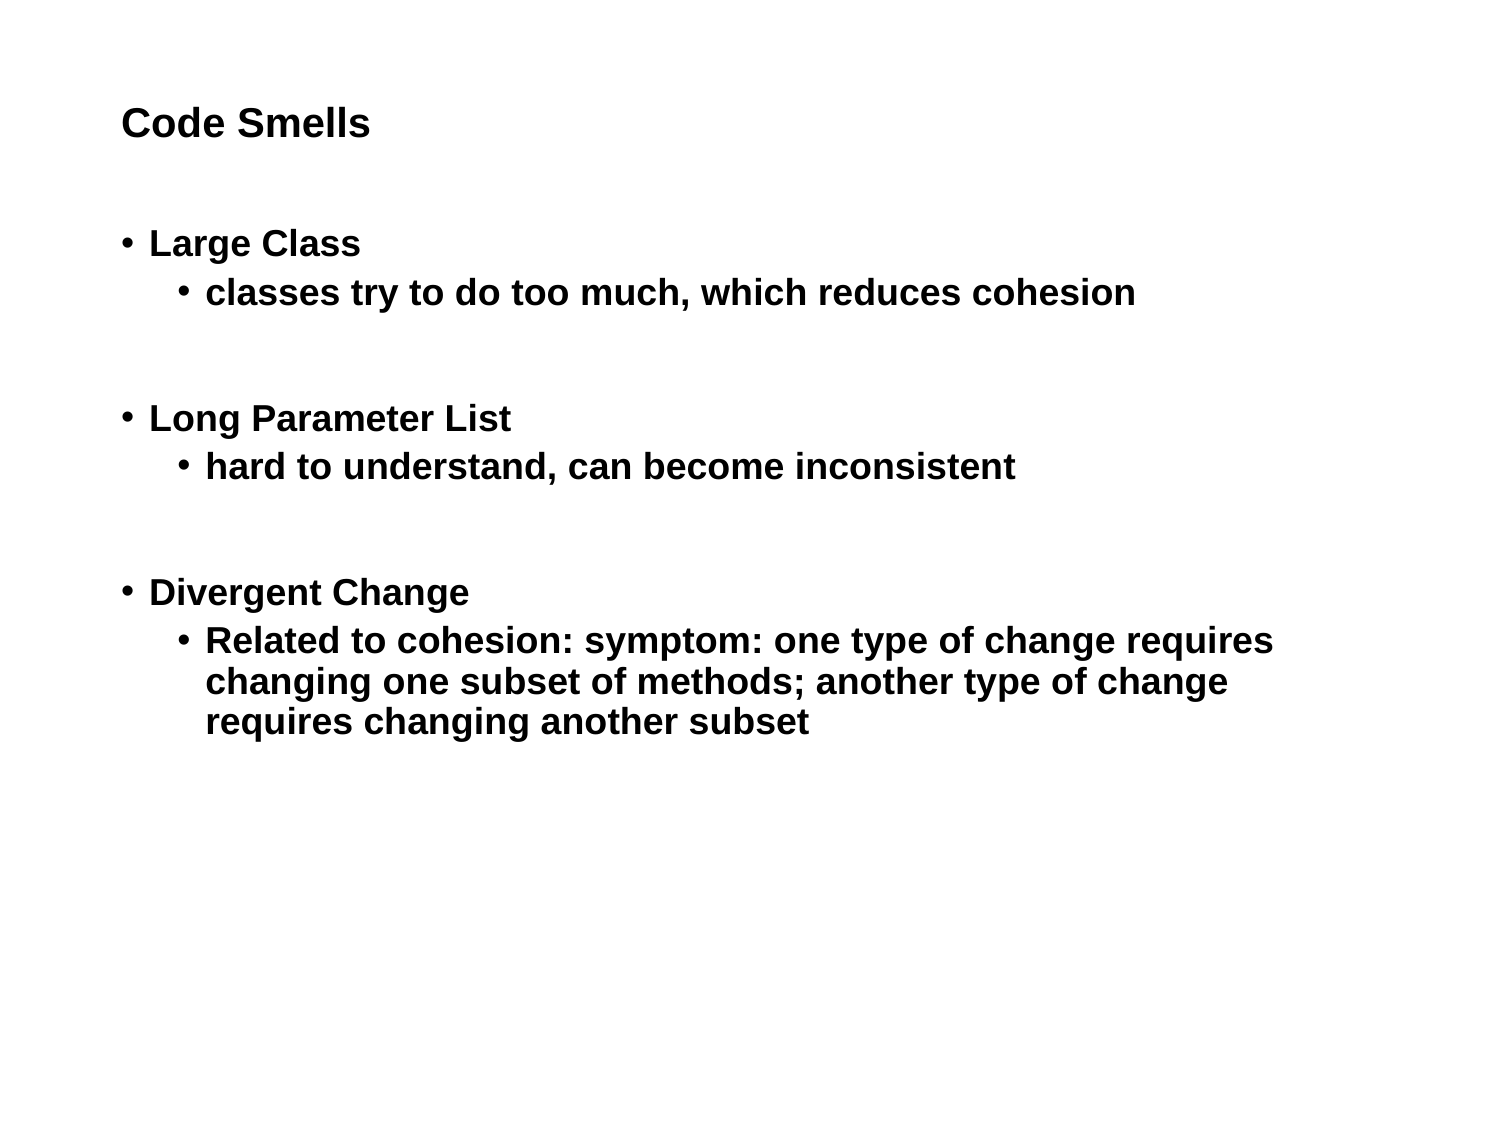

# Code Smells
Large Class
classes try to do too much, which reduces cohesion

Long Parameter List
hard to understand, can become inconsistent

Divergent Change
Related to cohesion: symptom: one type of change requires changing one subset of methods; another type of change requires changing another subset